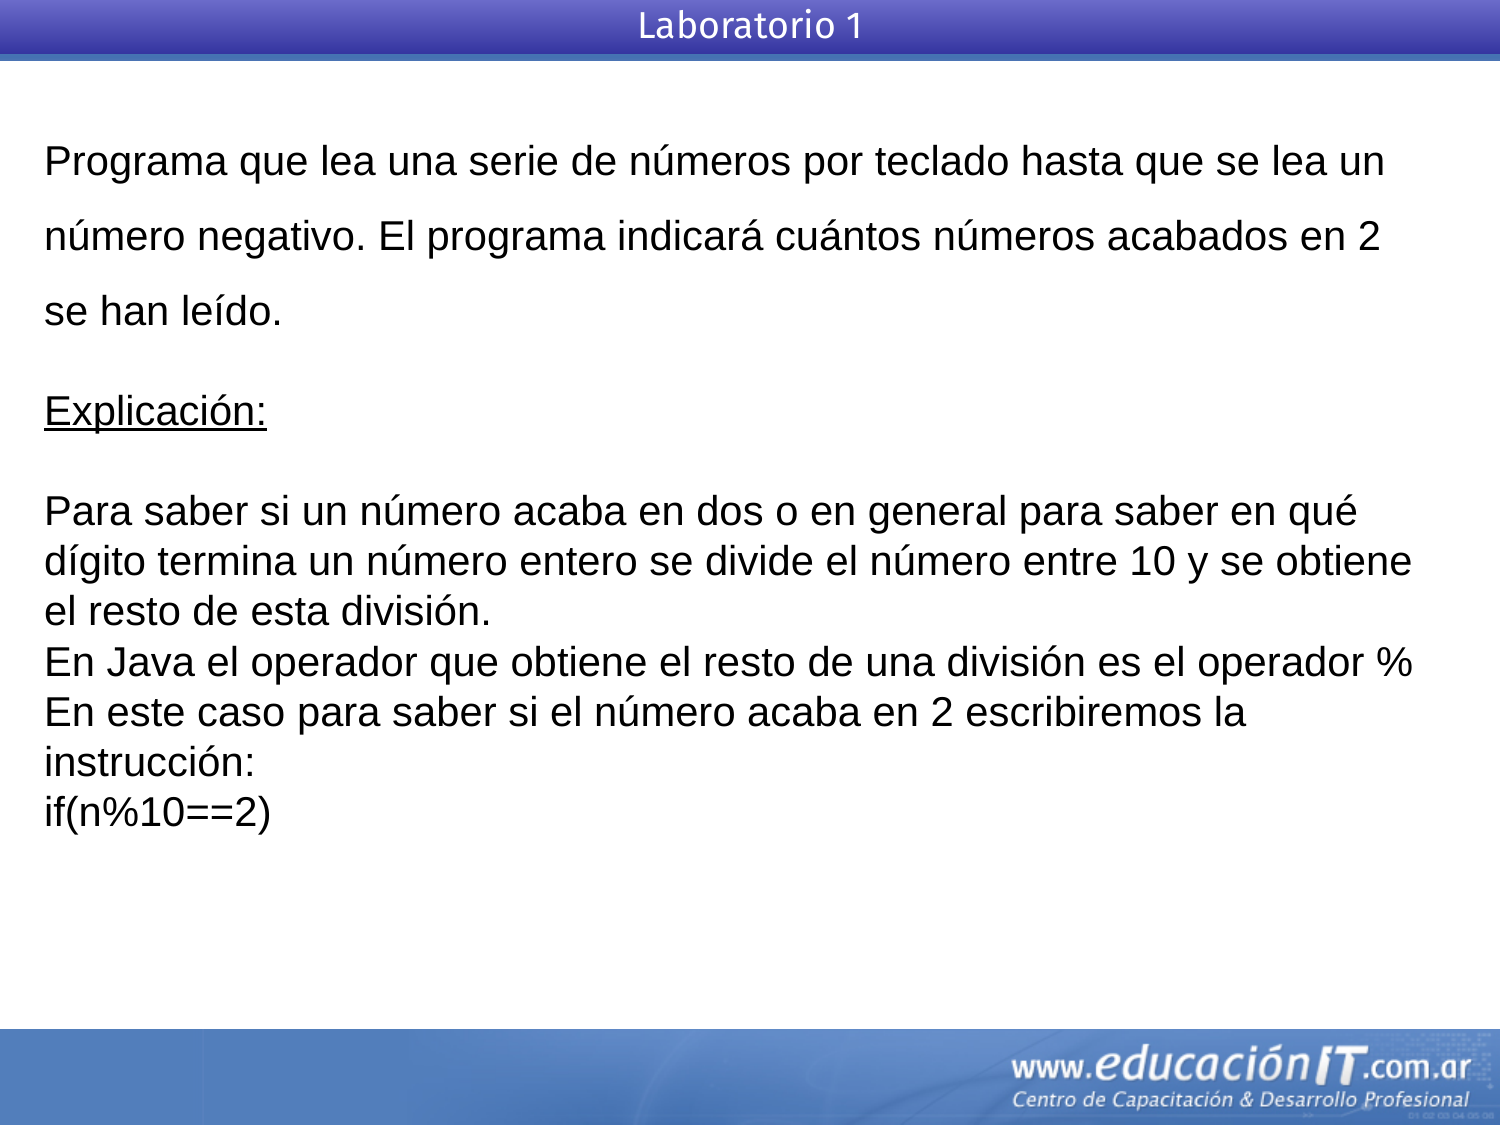

Laboratorio 1
Programa que lea una serie de números por teclado hasta que se lea un número negativo. El programa indicará cuántos números acabados en 2 se han leído.

Explicación:

Para saber si un número acaba en dos o en general para saber en qué dígito termina un número entero se divide el número entre 10 y se obtiene el resto de esta división.
En Java el operador que obtiene el resto de una división es el operador %
En este caso para saber si el número acaba en 2 escribiremos la instrucción:
if(n%10==2)